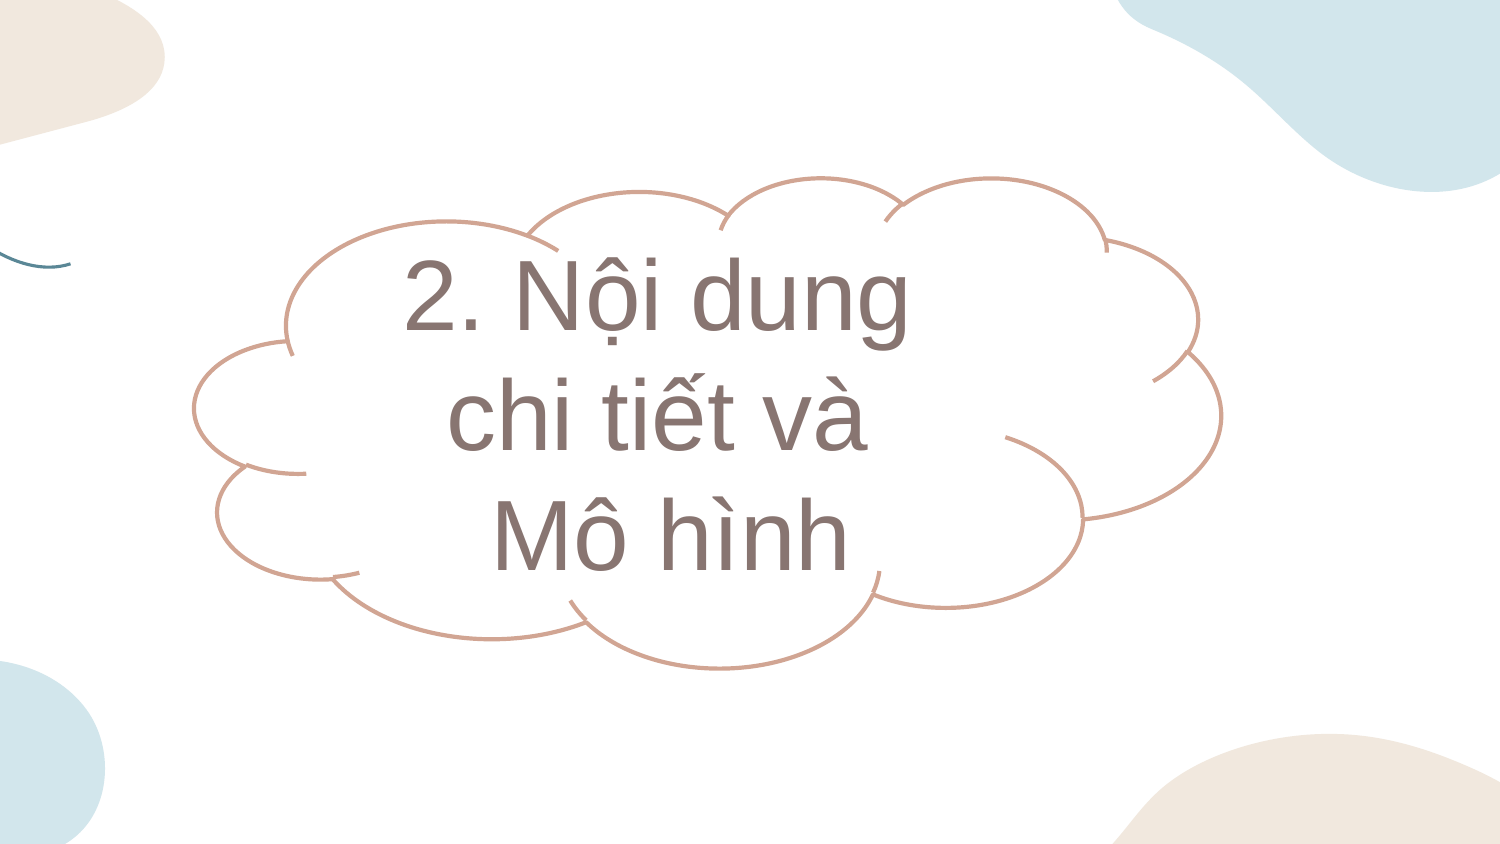

2. Nội dung
chi tiết và
Mô hình